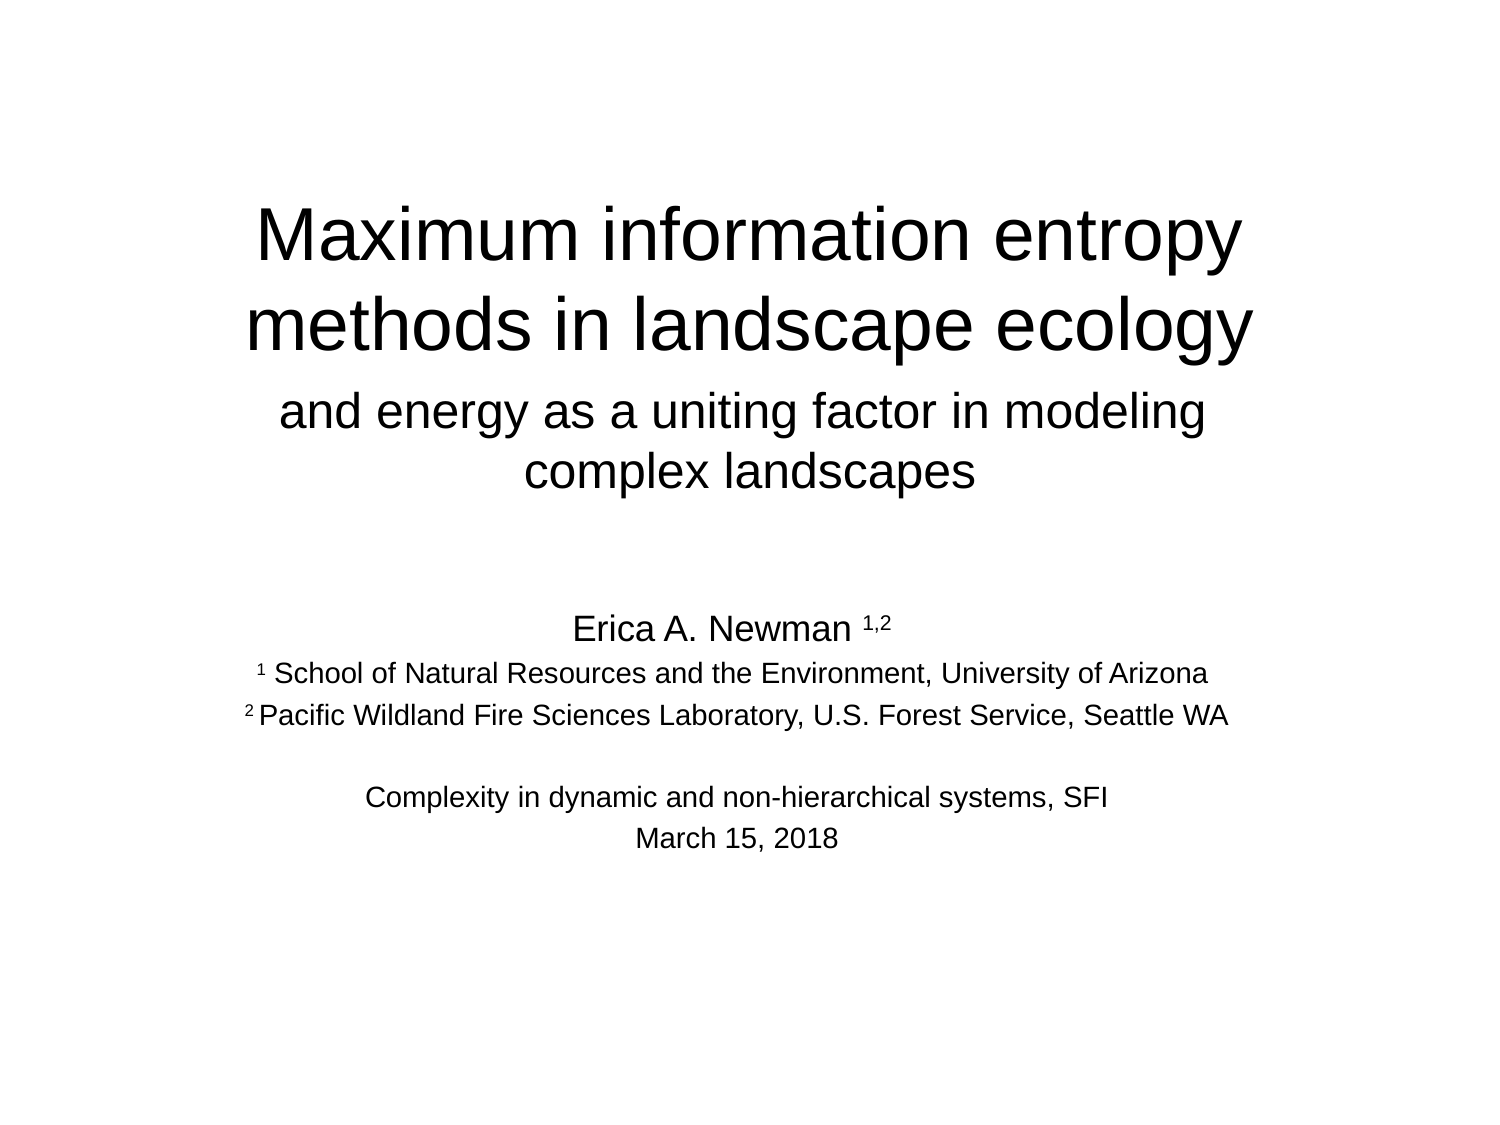

# Maximum information entropy methods in landscape ecology
and energy as a uniting factor in modeling
complex landscapes
Erica A. Newman 1,2
1 School of Natural Resources and the Environment, University of Arizona
2 Pacific Wildland Fire Sciences Laboratory, U.S. Forest Service, Seattle WA

Complexity in dynamic and non-hierarchical systems, SFI
March 15, 2018